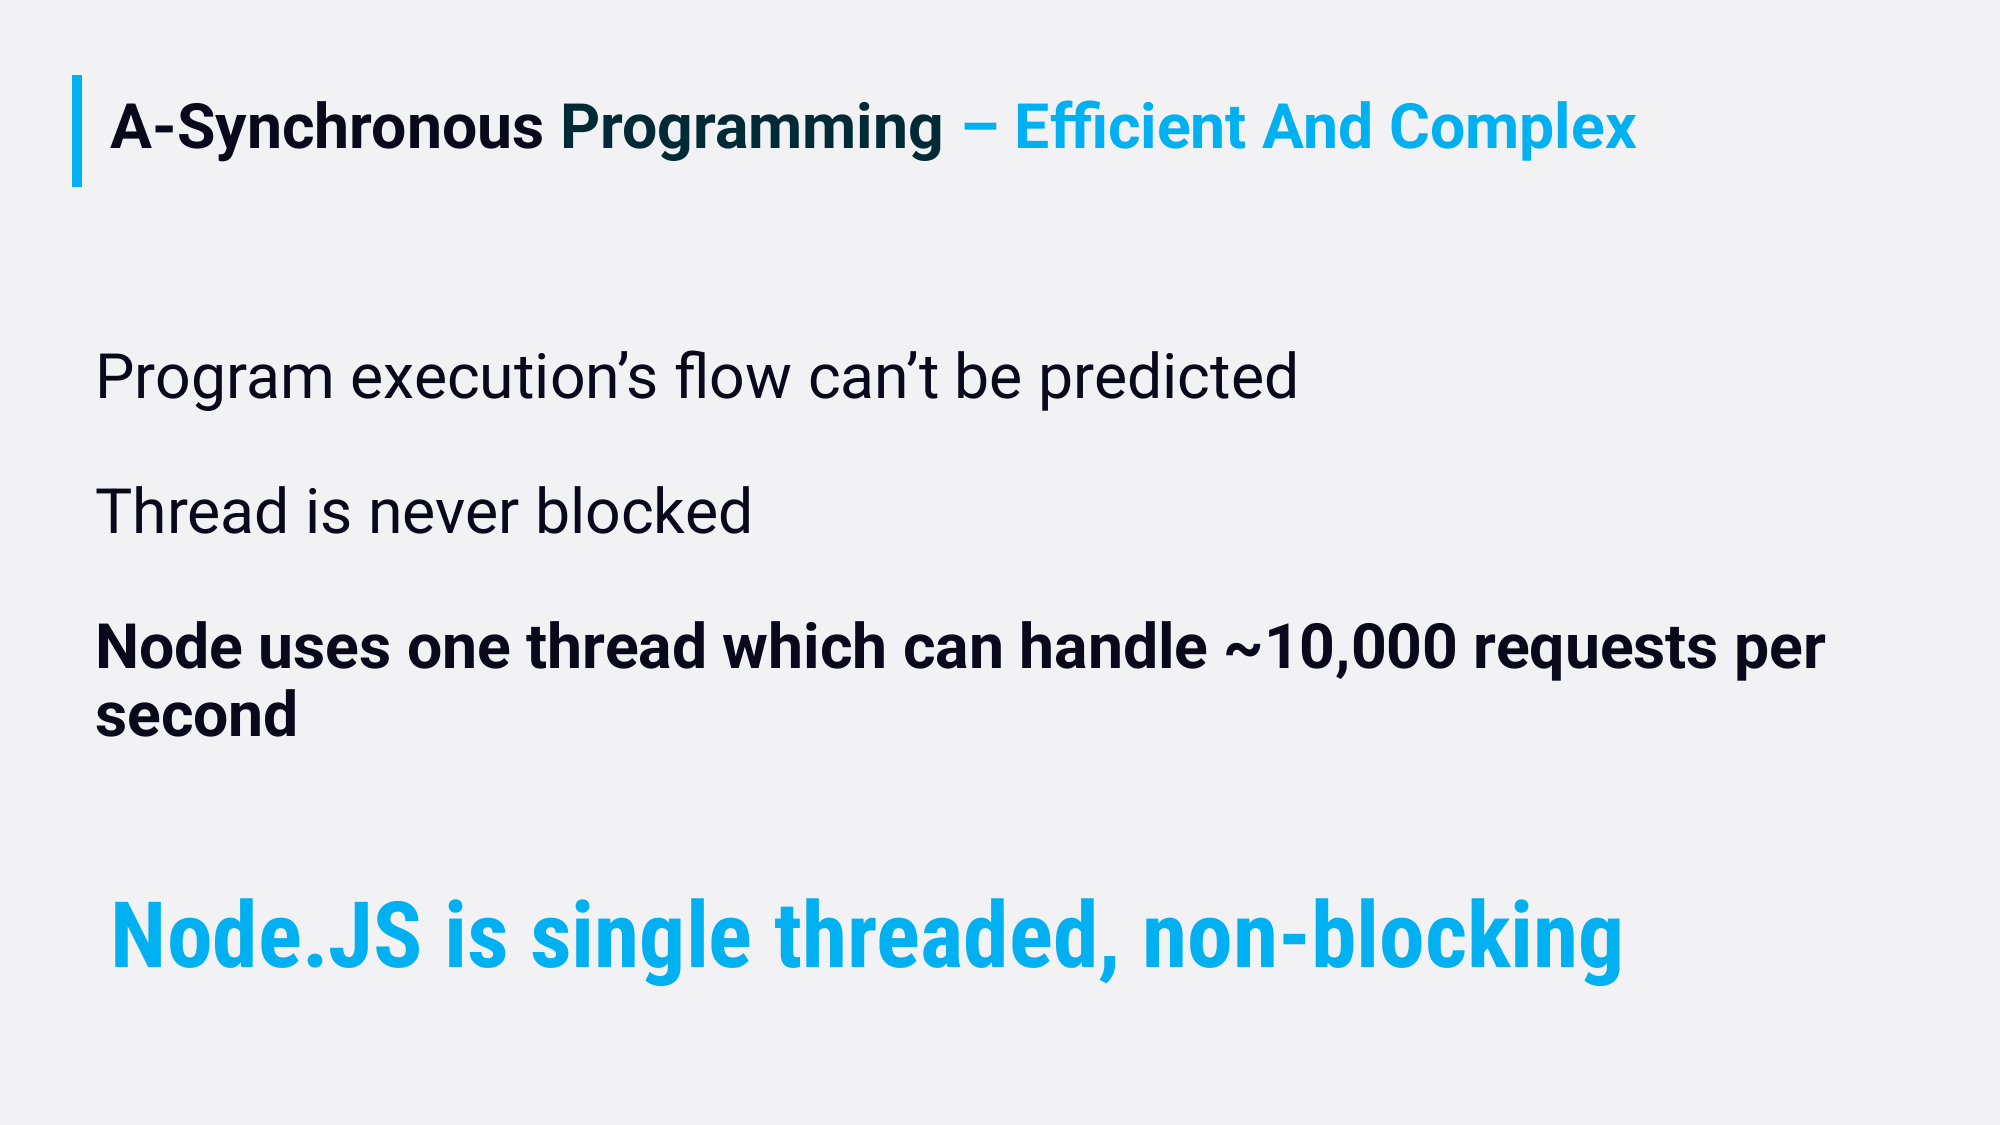

# A-Synchronous Programming – Efficient And Complex
Program execution’s flow can’t be predicted

Thread is never blocked

Node uses one thread which can handle ~10,000 requests per second

Node.JS is single threaded, non-blocking